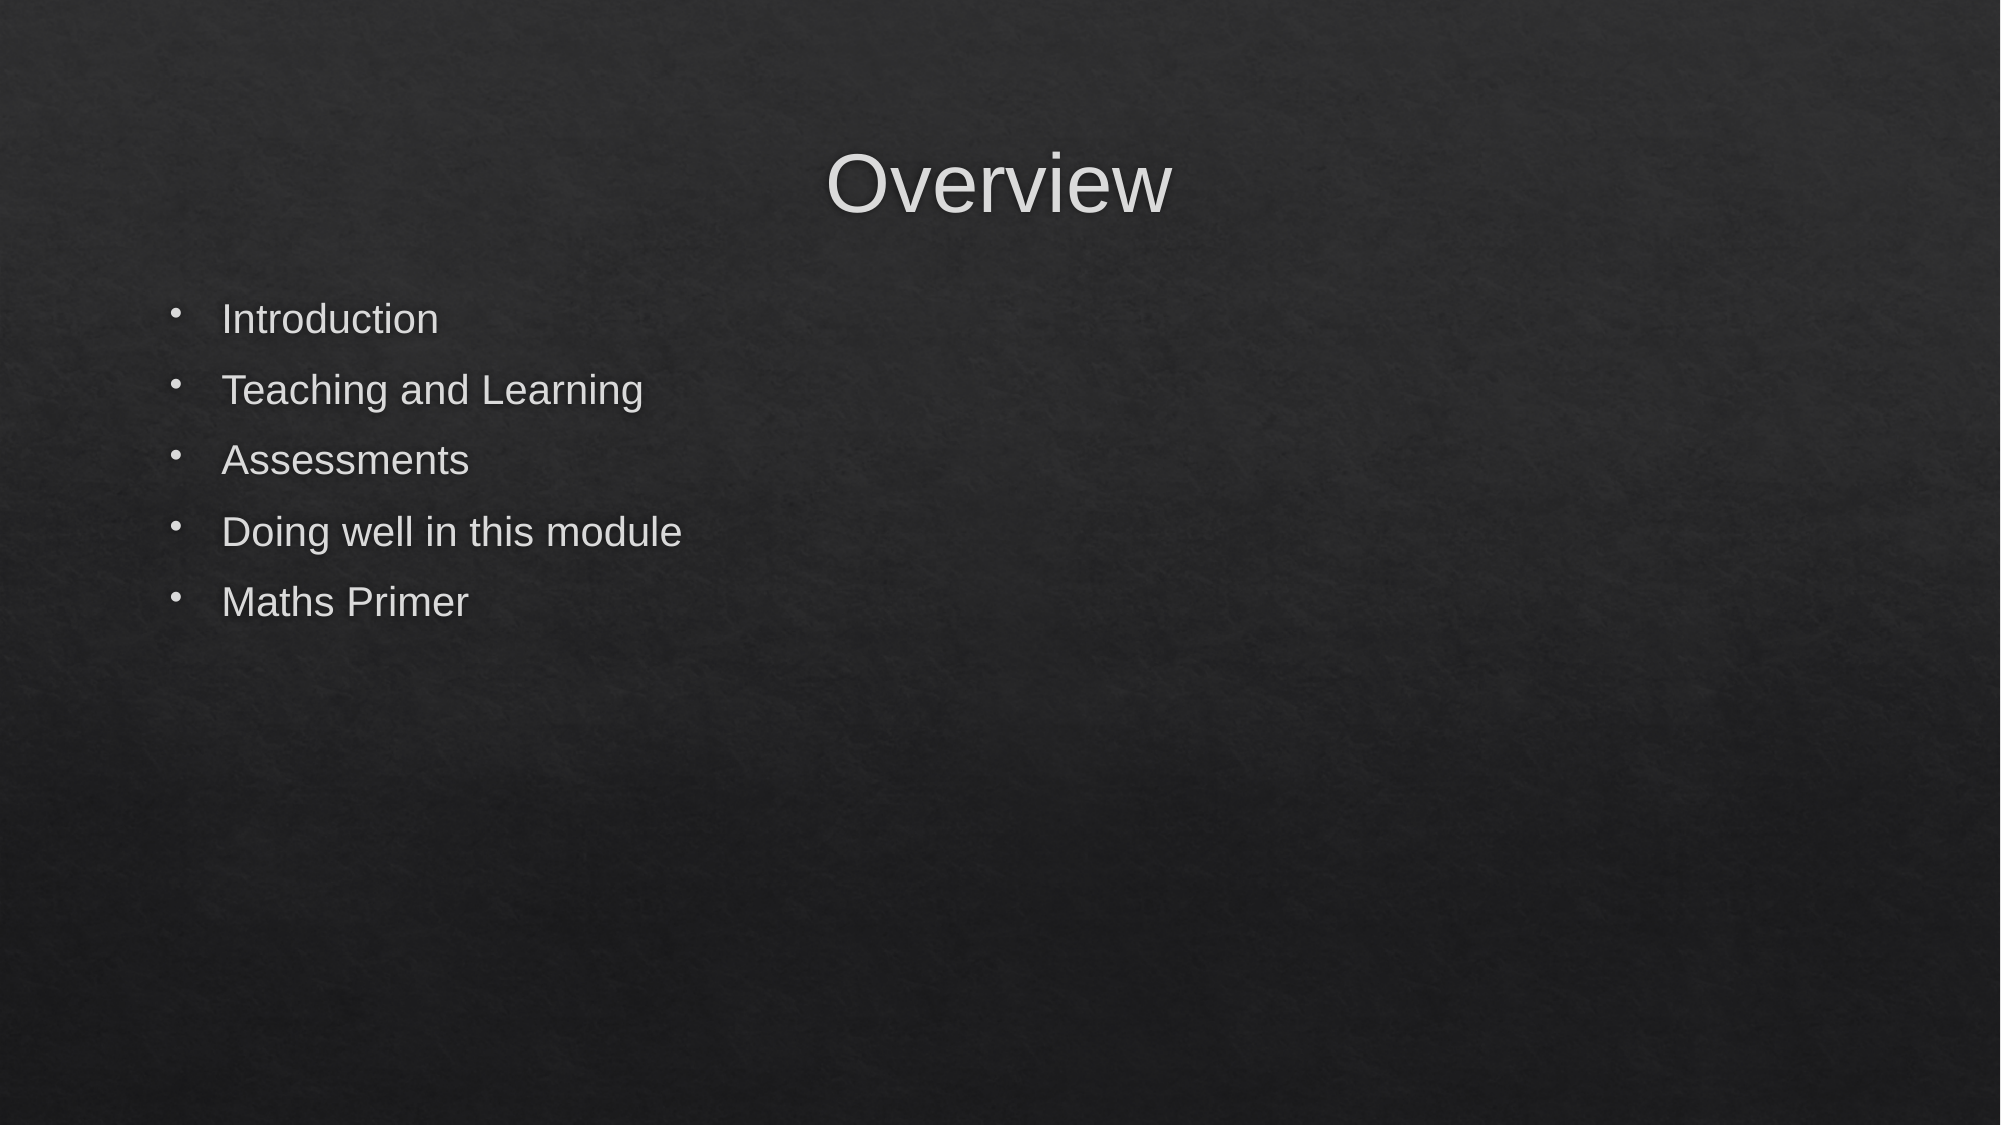

# Overview
Introduction
Teaching and Learning
Assessments
Doing well in this module
Maths Primer